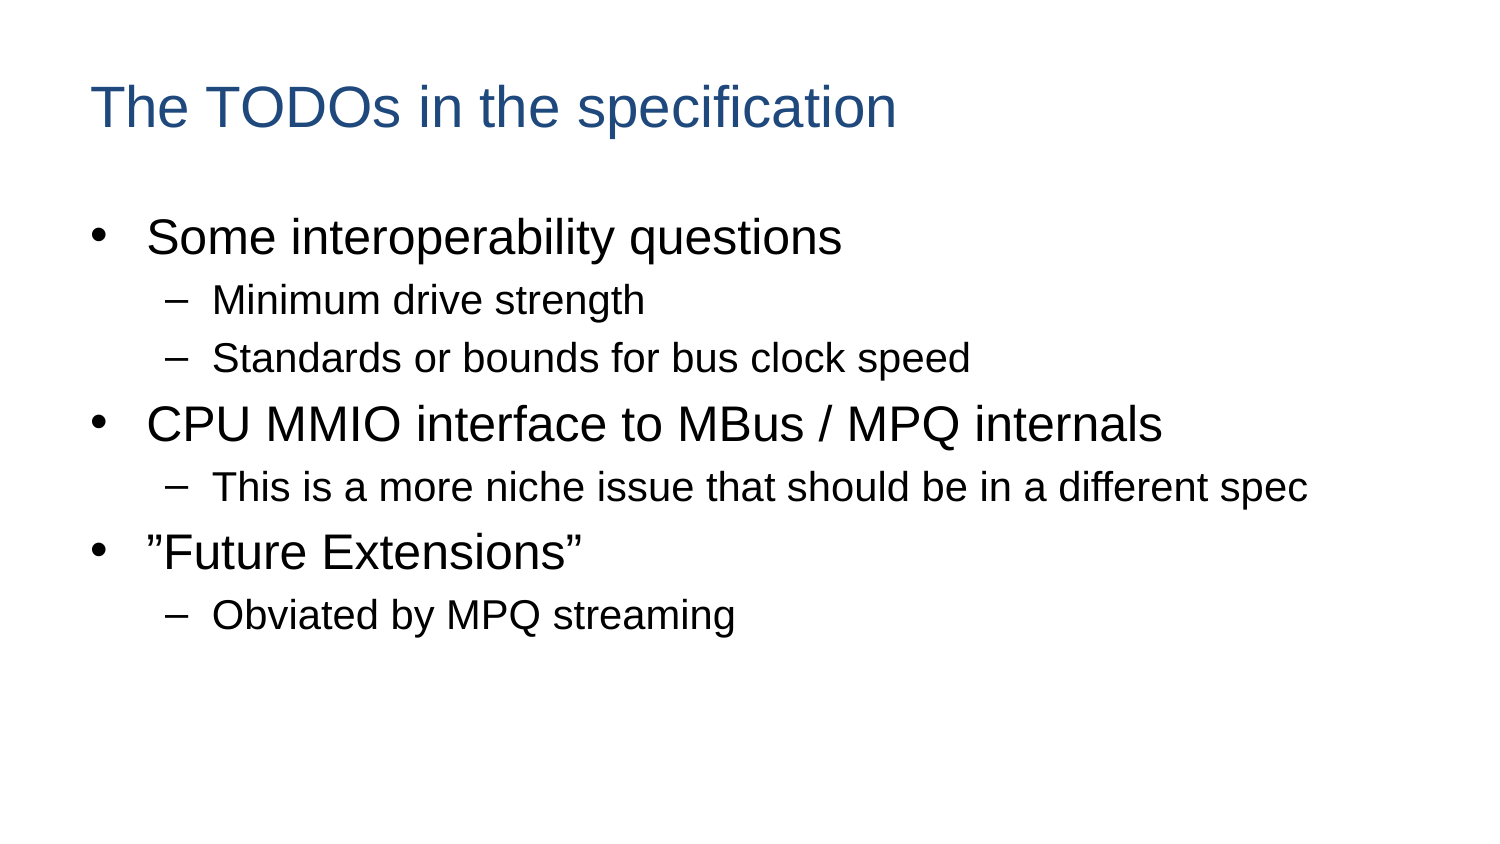

# The TODOs in the specification
Some interoperability questions
Minimum drive strength
Standards or bounds for bus clock speed
CPU MMIO interface to MBus / MPQ internals
This is a more niche issue that should be in a different spec
”Future Extensions”
Obviated by MPQ streaming